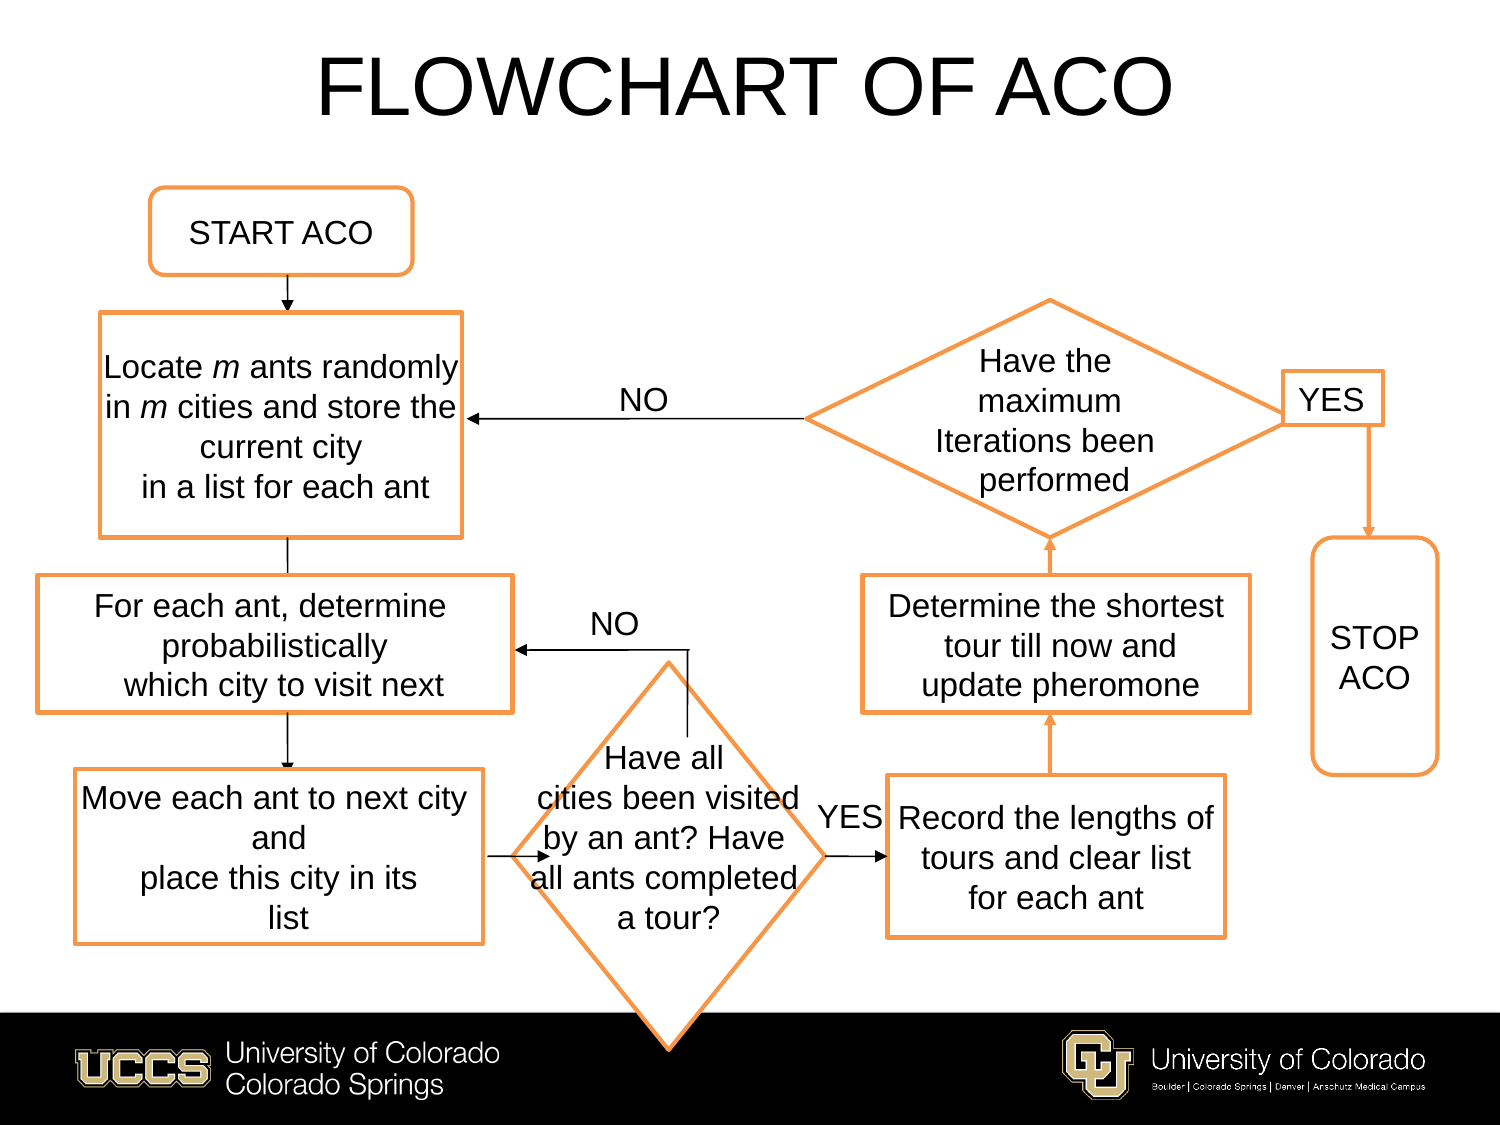

# FLOWCHART OF ACO
START ACO

Have the
maximum
Iterations been
 performed
Locate m ants randomly
 in m cities and store the
 current city
 in a list for each ant

NO

YES

STOP
ACO

Determine the shortest
 tour till now and
 update pheromone
For each ant, determine
probabilistically
  which city to visit next

NO

Have all
 cities been visited
by an ant? Have
all ants completed
a tour?

Record the lengths of
 tours and clear list
for each ant
Move each ant to next city
and
 place this city in its
  list

YES